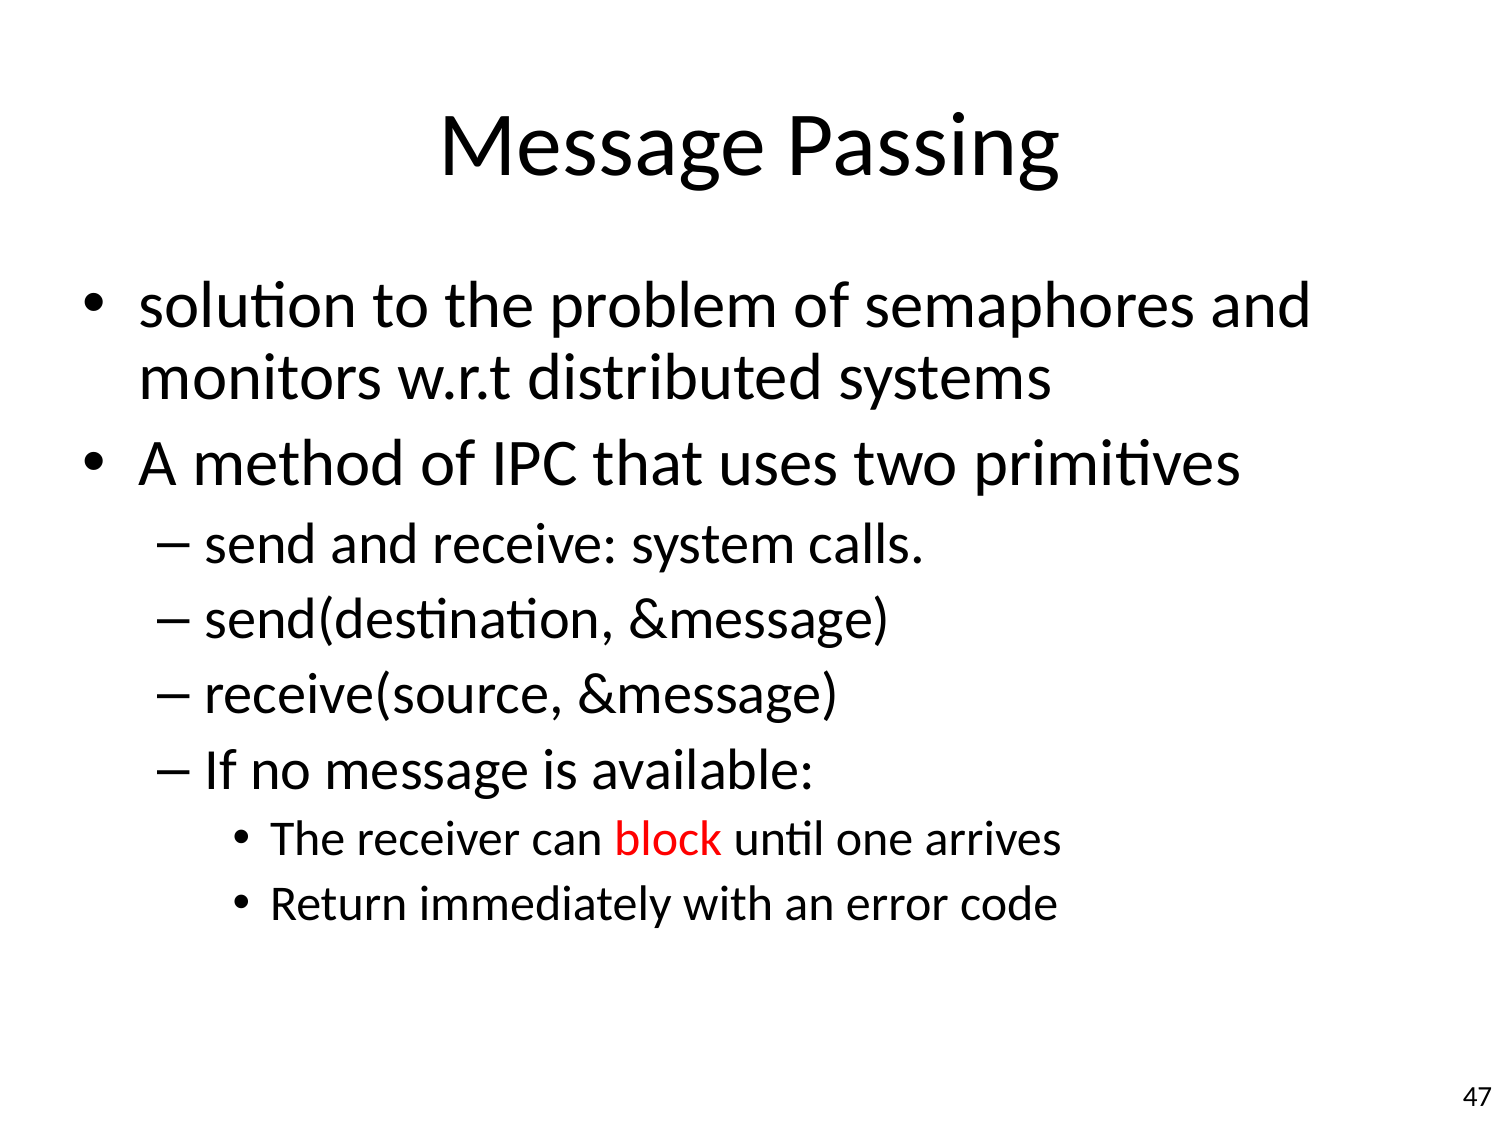

# Message Passing
solution to the problem of semaphores and monitors w.r.t distributed systems
A method of IPC that uses two primitives
send and receive: system calls.
send(destination, &message)
receive(source, &message)
If no message is available:
The receiver can block until one arrives
Return immediately with an error code
47